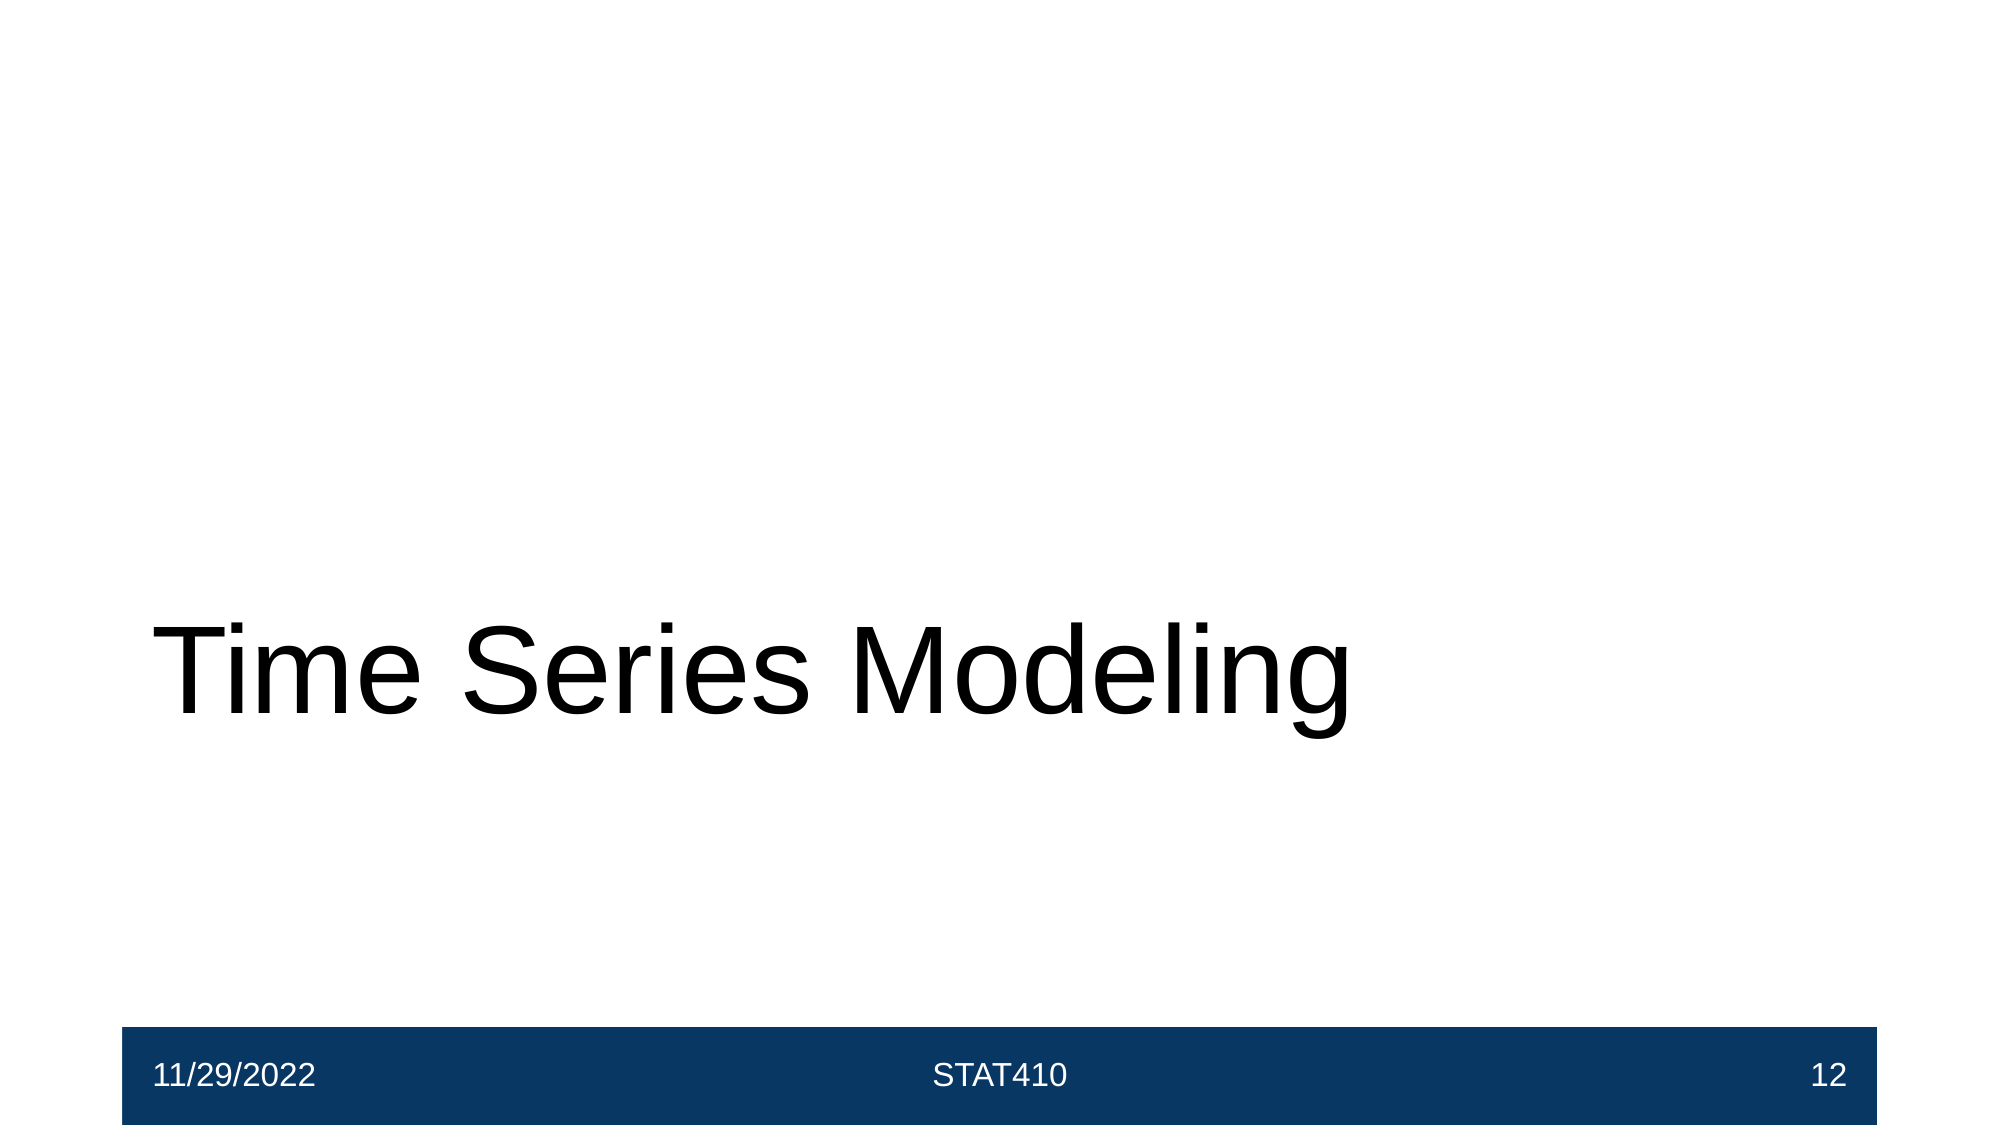

# Time Series Modeling
11/29/2022
STAT410
12